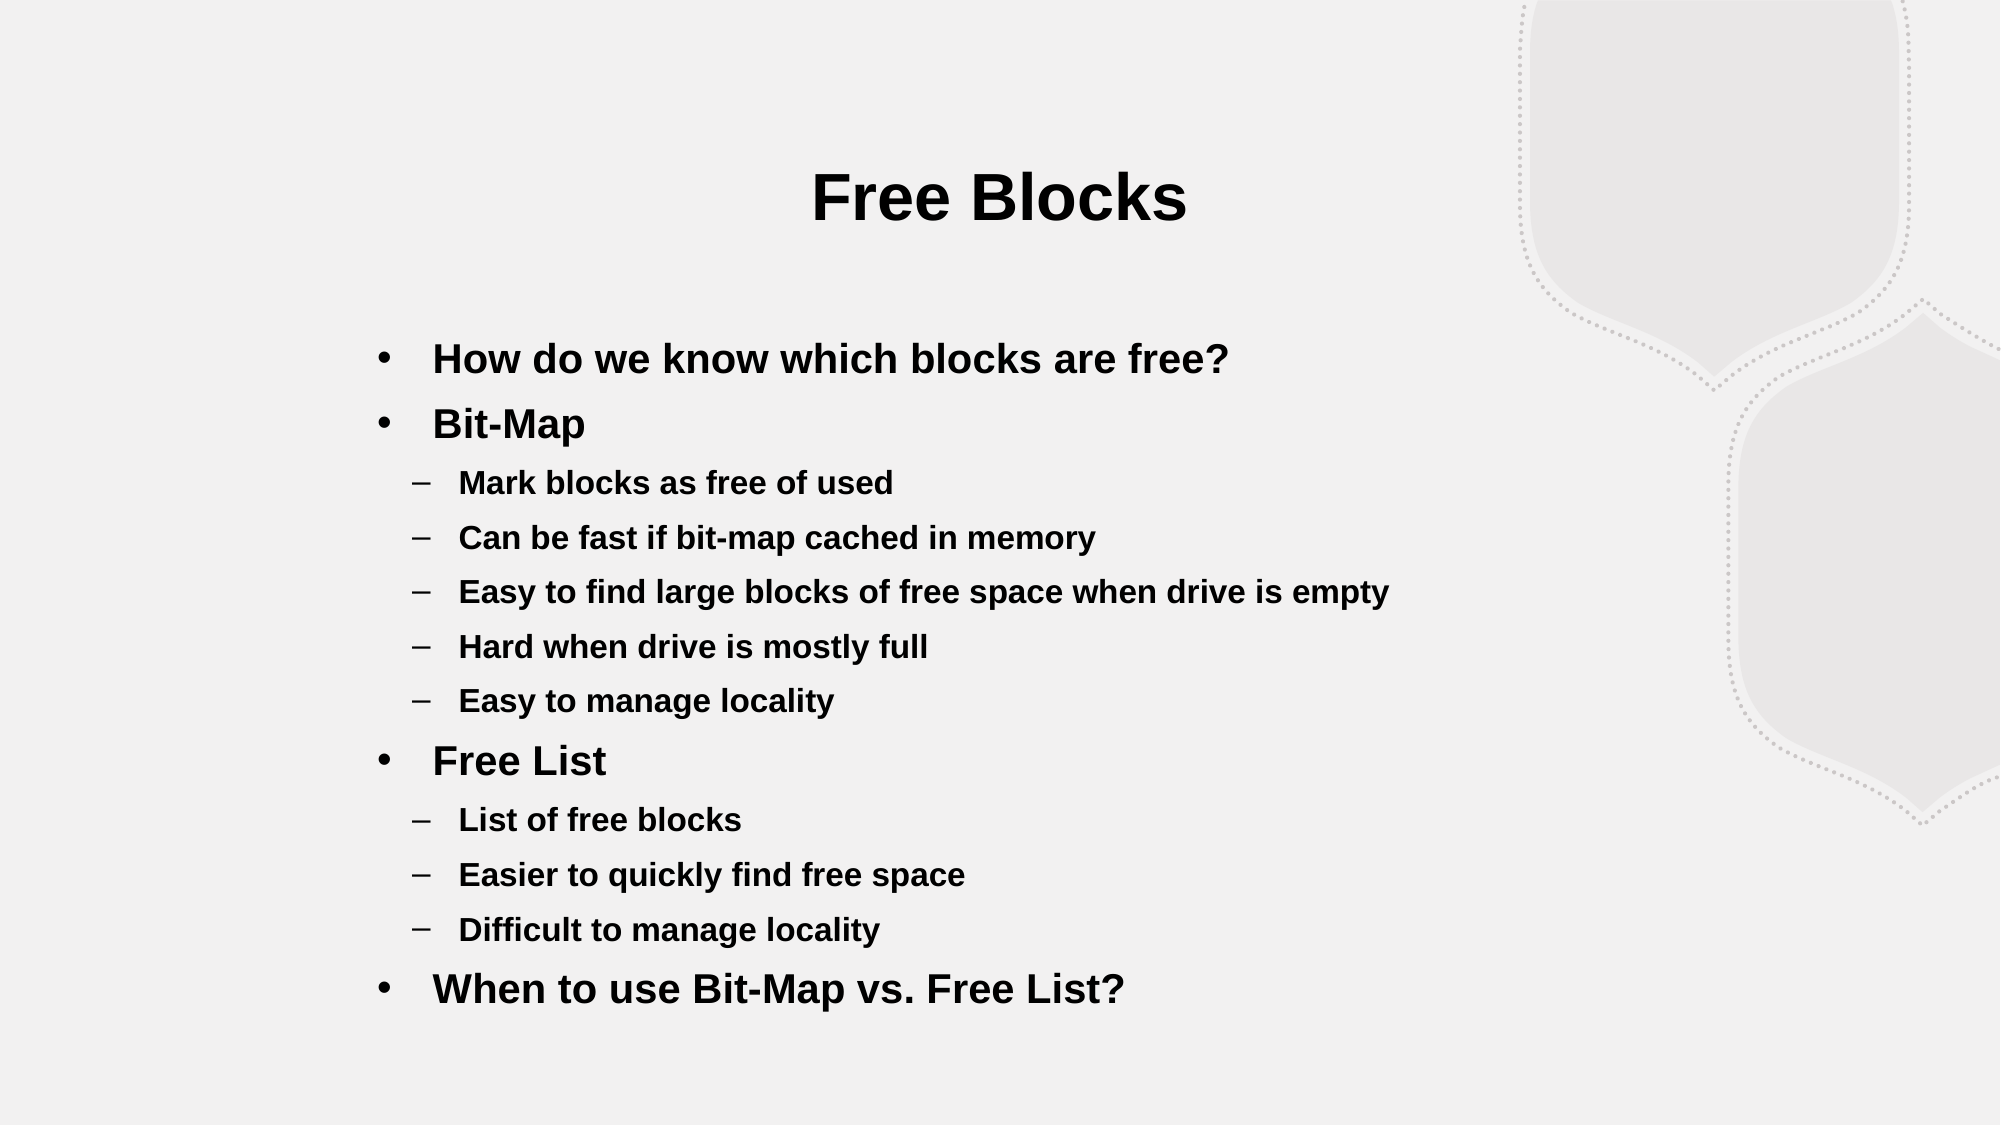

Free Blocks
How do we know which blocks are free?
Bit-Map
Mark blocks as free of used
Can be fast if bit-map cached in memory
Easy to find large blocks of free space when drive is empty
Hard when drive is mostly full
Easy to manage locality
Free List
List of free blocks
Easier to quickly find free space
Difficult to manage locality
When to use Bit-Map vs. Free List?